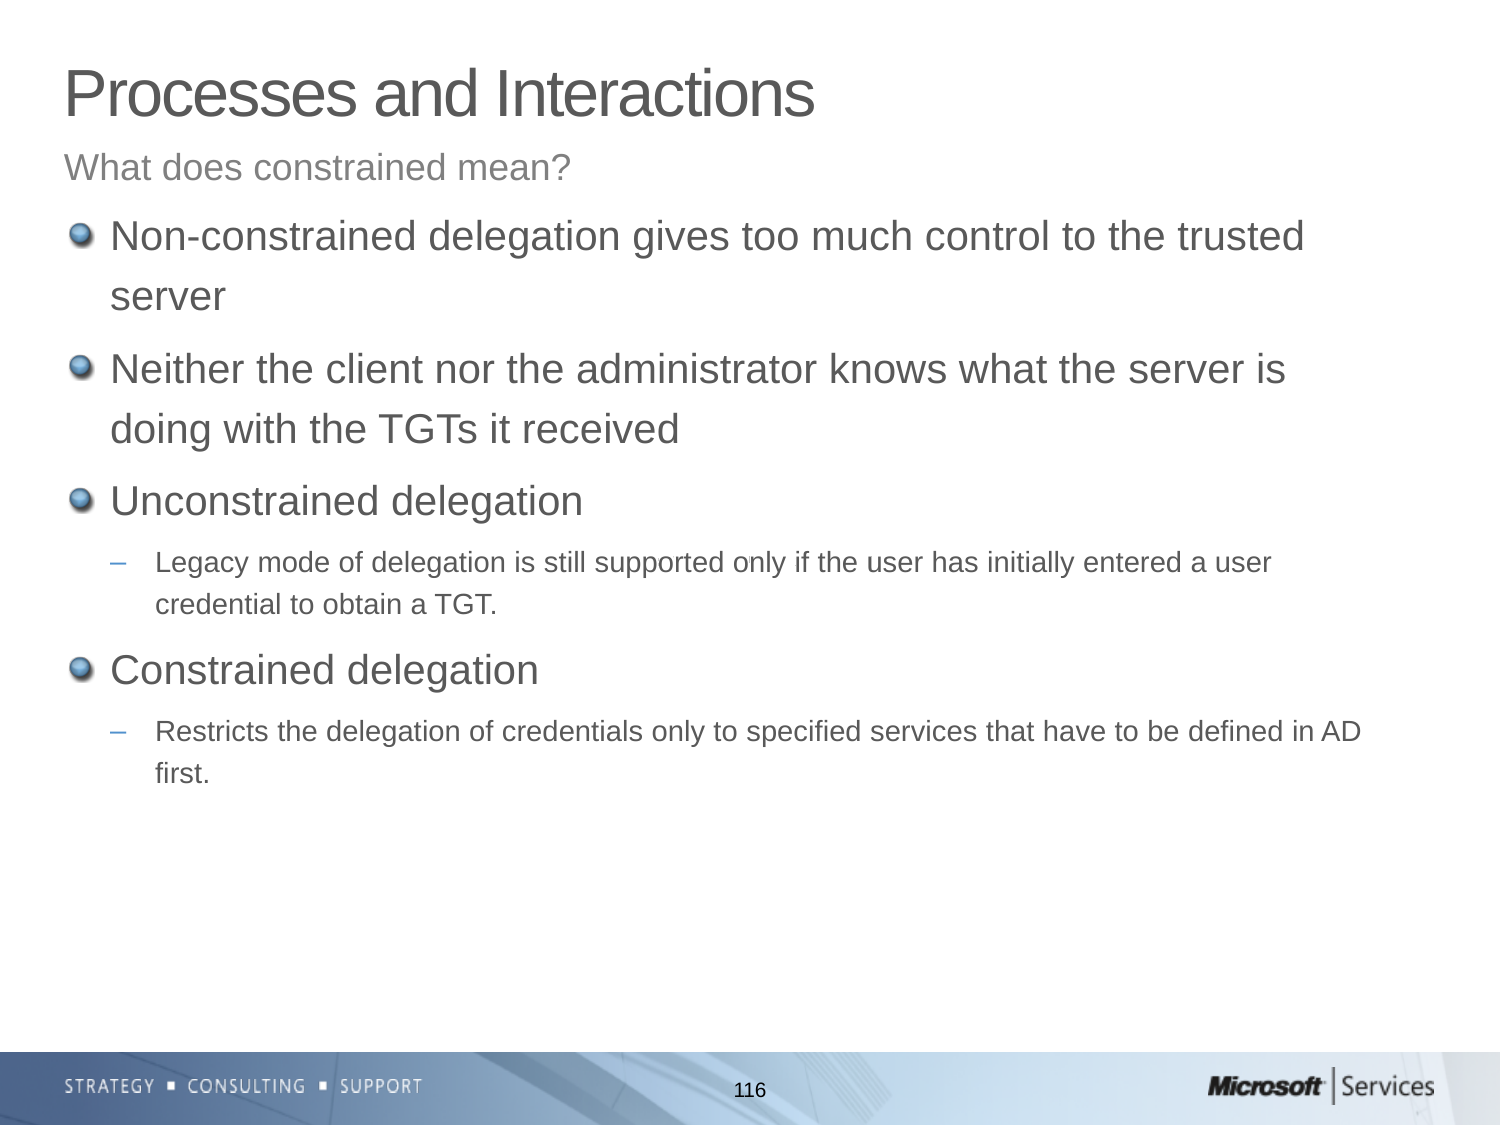

# Processes and Interactions
What does constrained mean?
Non-constrained delegation gives too much control to the trusted server
Neither the client nor the administrator knows what the server is doing with the TGTs it received
Unconstrained delegation
Legacy mode of delegation is still supported only if the user has initially entered a user credential to obtain a TGT.
Constrained delegation
Restricts the delegation of credentials only to specified services that have to be defined in AD first.